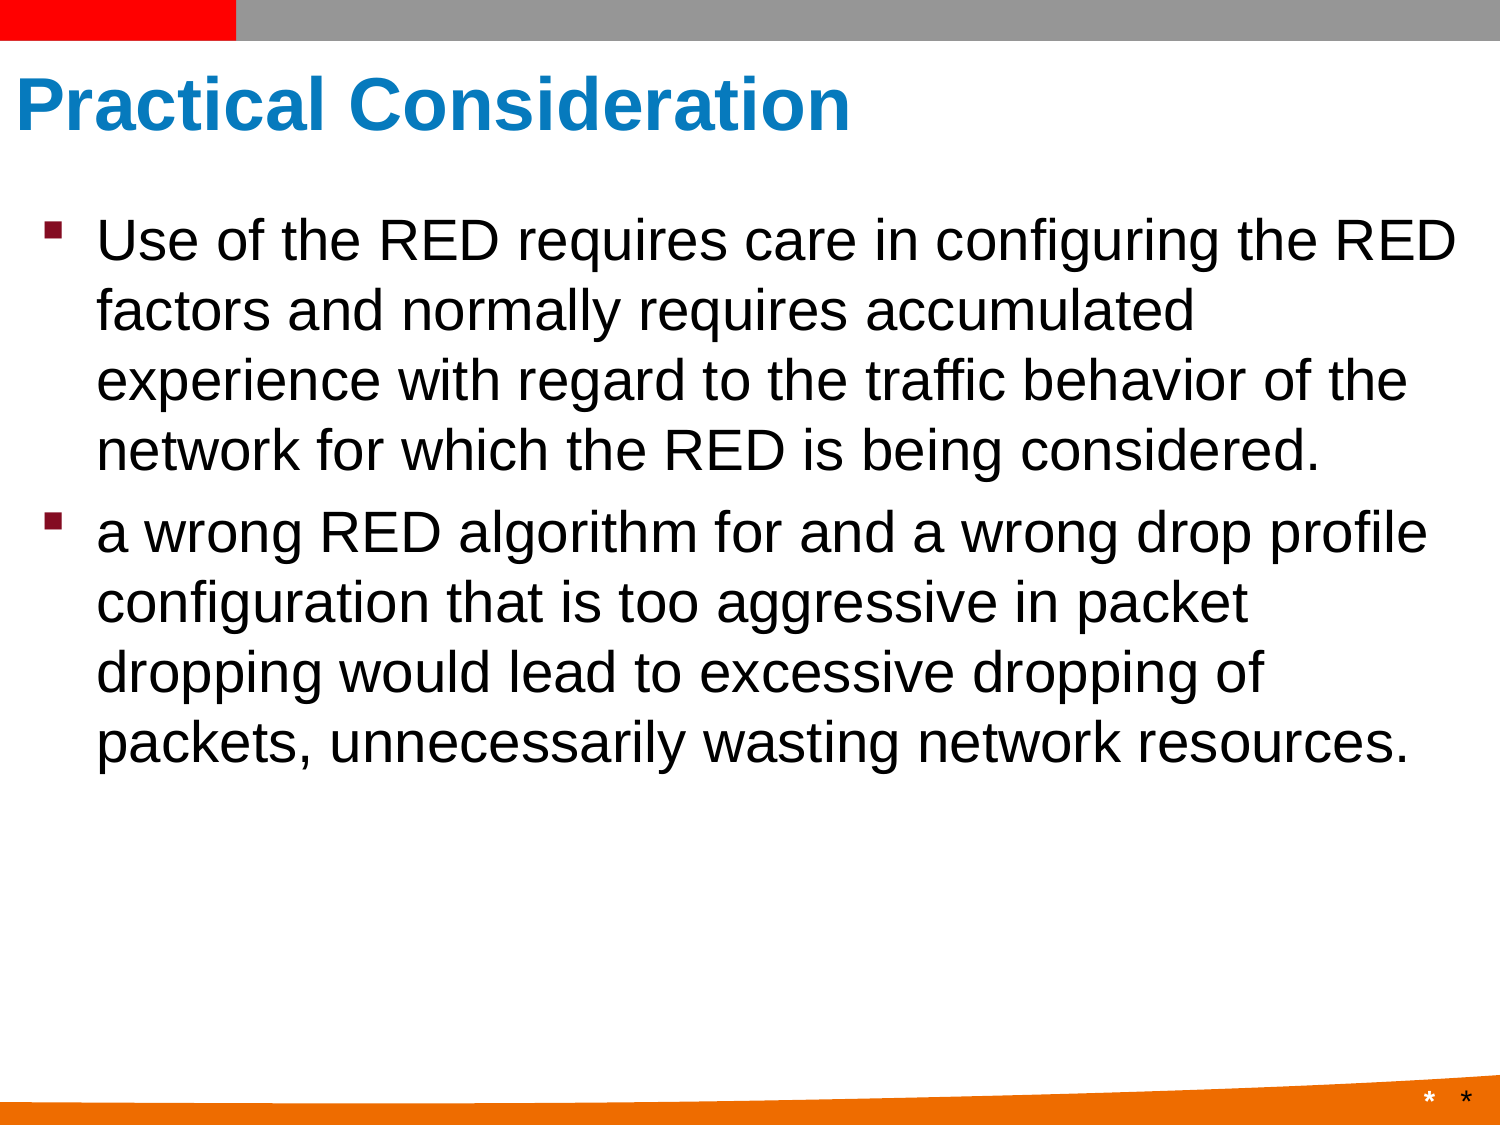

# Practical Consideration
Use of the RED requires care in configuring the RED factors and normally requires accumulated experience with regard to the traffic behavior of the network for which the RED is being considered.
a wrong RED algorithm for and a wrong drop profile configuration that is too aggressive in packet dropping would lead to excessive dropping of packets, unnecessarily wasting network resources.

*